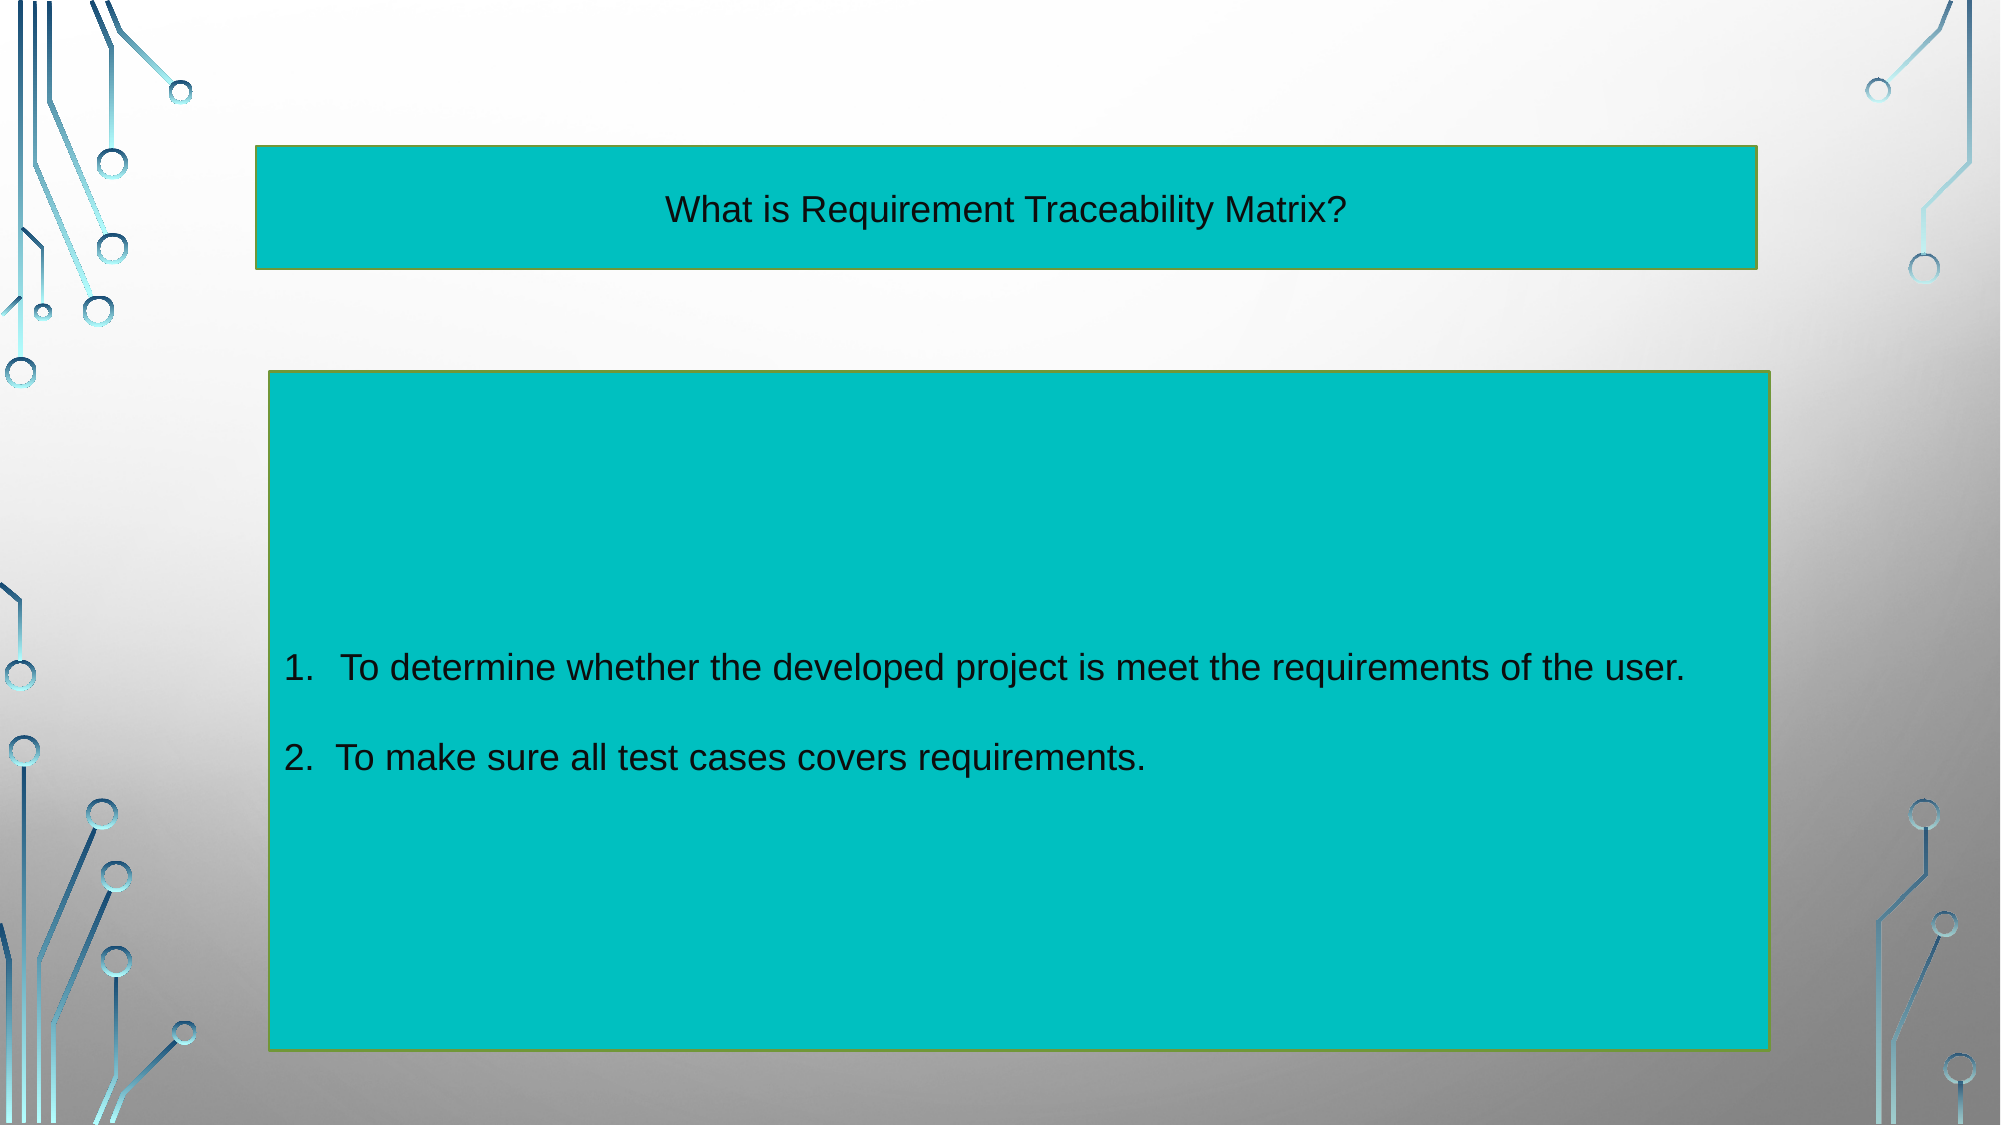

What is Requirement Traceability Matrix?
To determine whether the developed project is meet the requirements of the user.

2.  To make sure all test cases covers requirements.